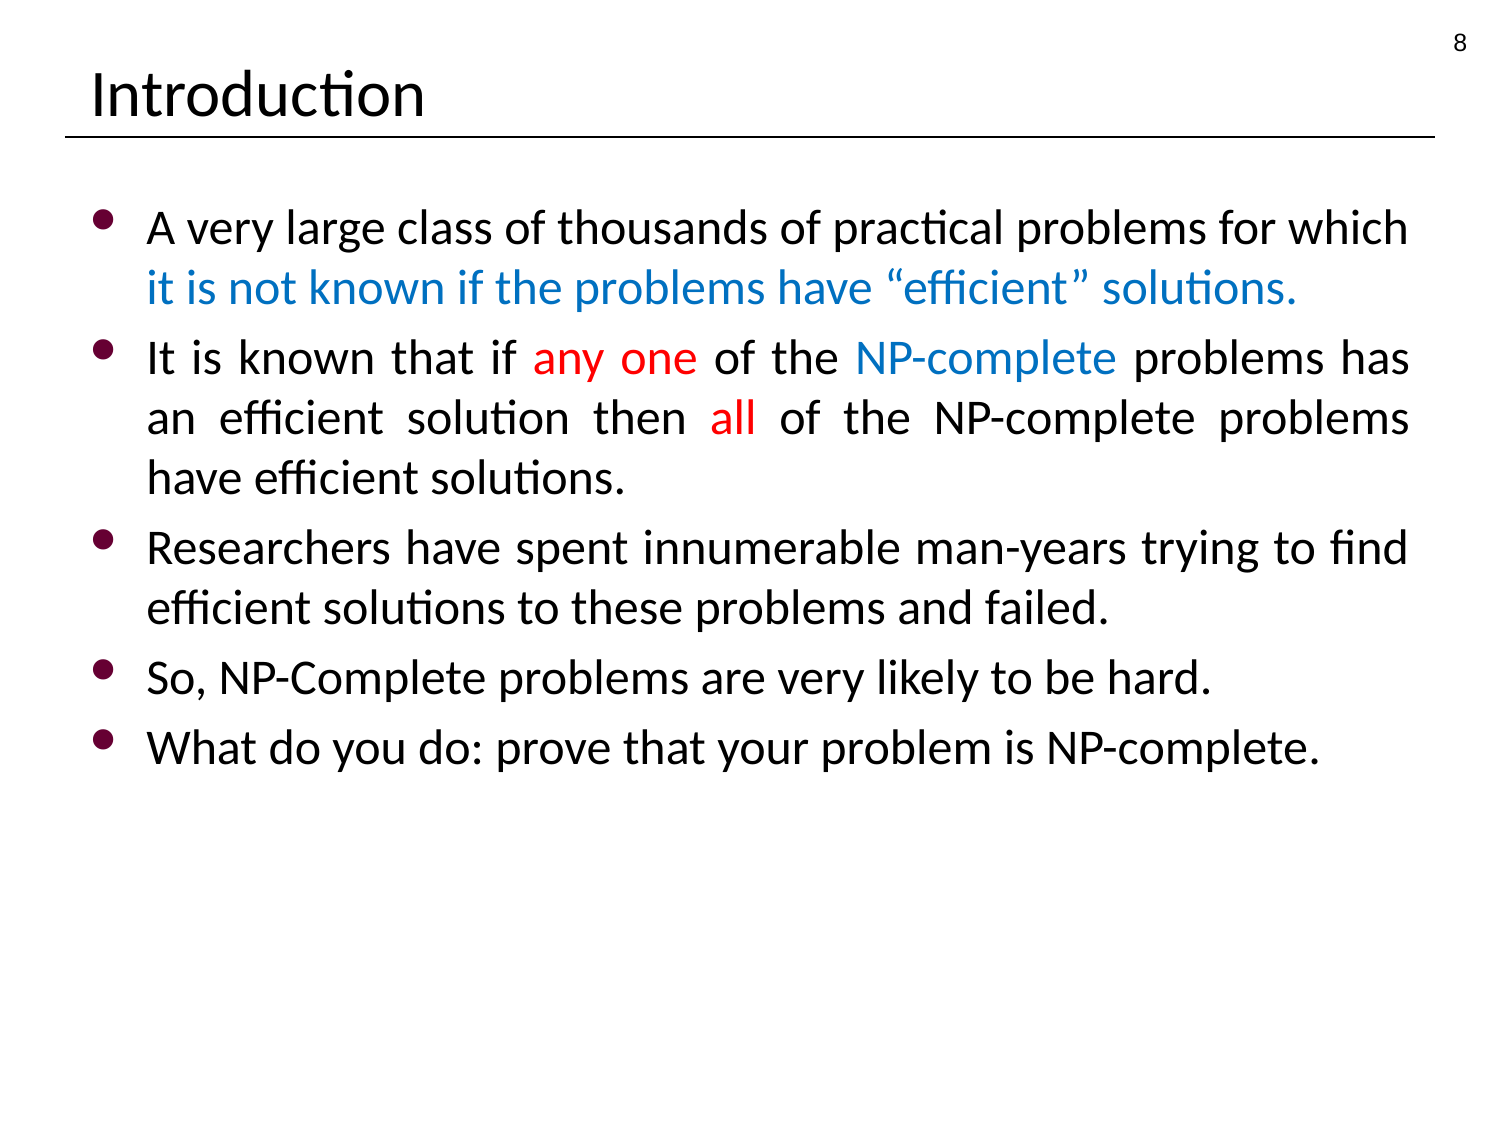

8
# Introduction

A very large class of thousands of practical problems for which it is not known if the problems have “efficient” solutions.
It is known that if any one of the NP-complete problems has an efficient solution then all of the NP-complete problems have efficient solutions.
Researchers have spent innumerable man-years trying to find efficient solutions to these problems and failed.
So, NP-Complete problems are very likely to be hard.
What do you do: prove that your problem is NP-complete.